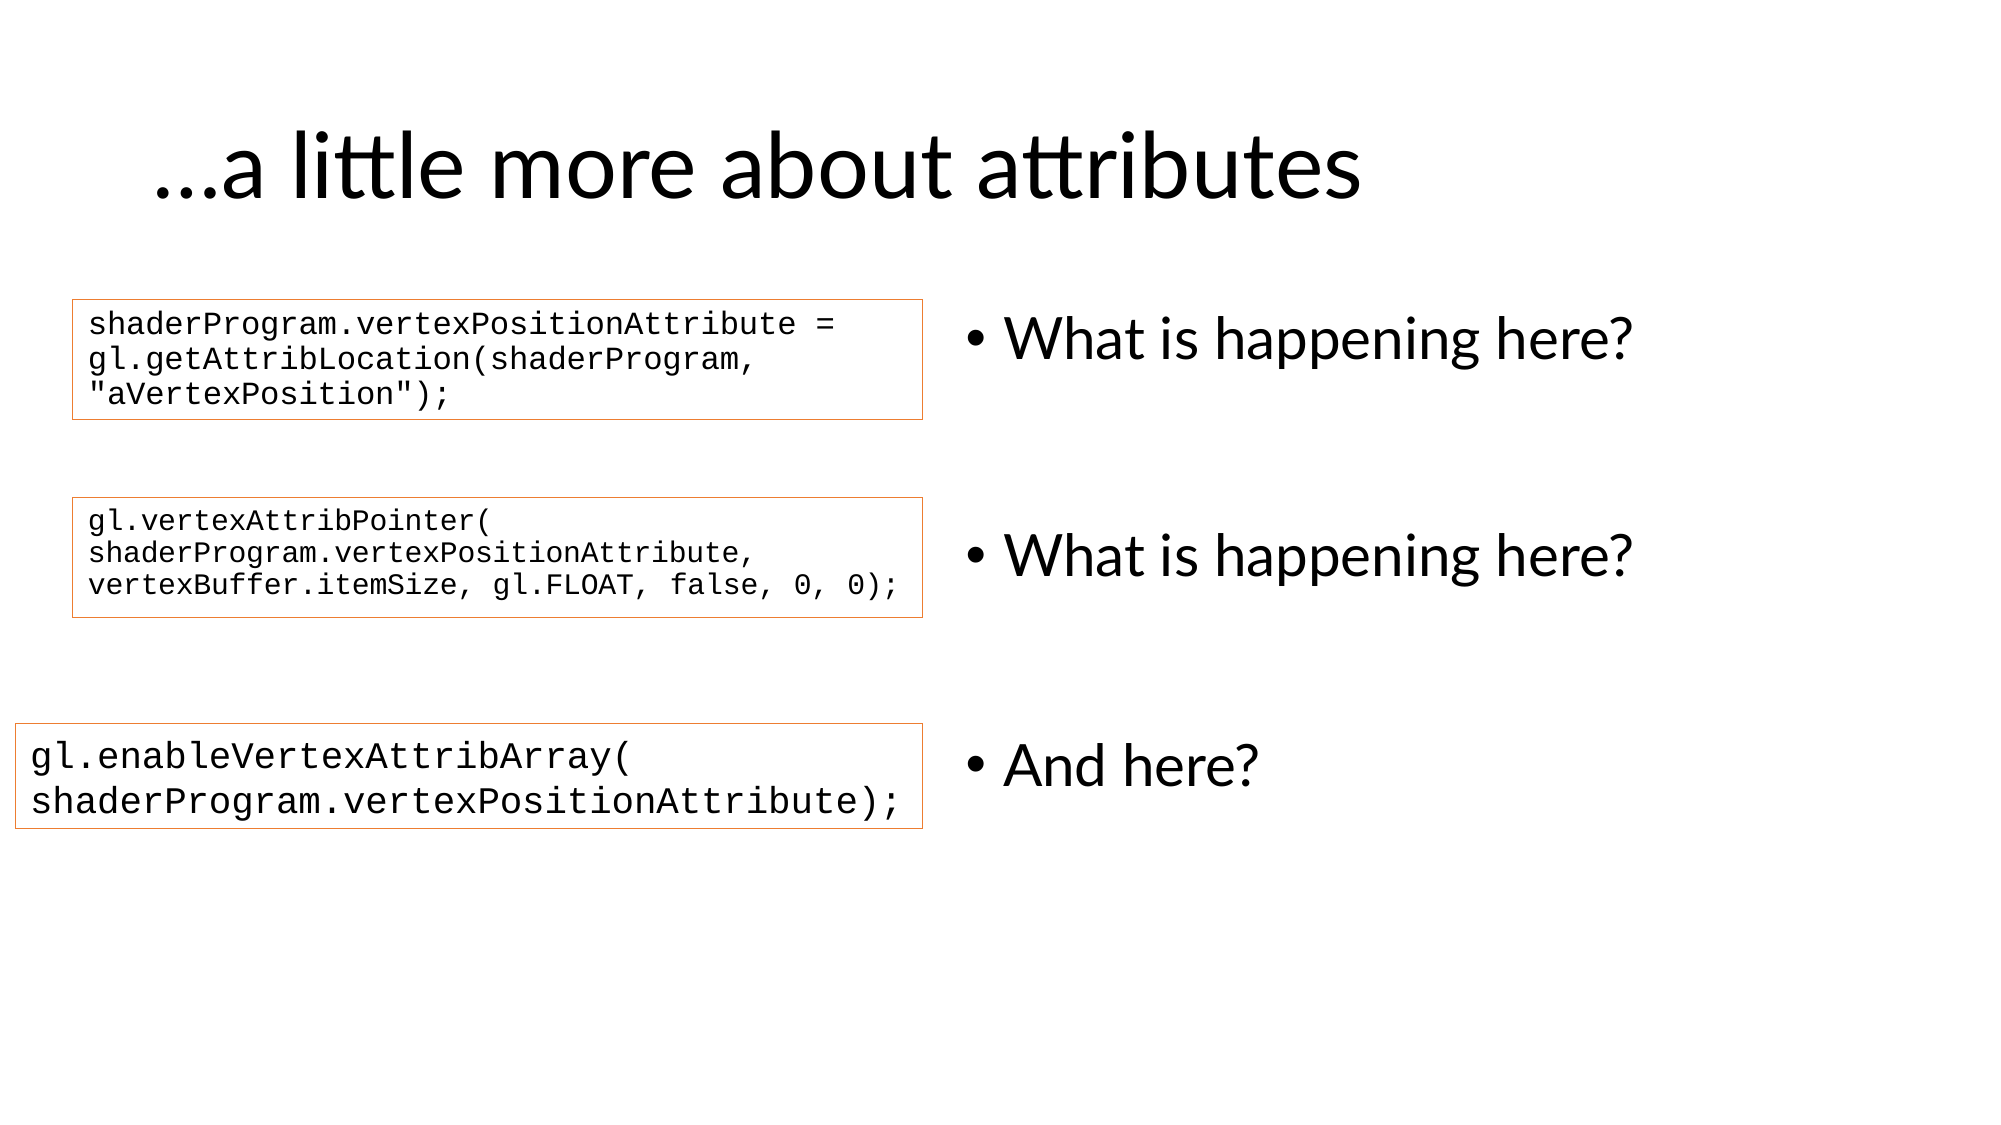

# …a little more about attributes
shaderProgram.vertexPositionAttribute =  gl.getAttribLocation(shaderProgram,  "aVertexPosition");

What is happening here?
What is happening here?
And here?
gl.vertexAttribPointer(
shaderProgram.vertexPositionAttribute,  vertexBuffer.itemSize, gl.FLOAT, false, 0, 0);

gl.enableVertexAttribArray(
shaderProgram.vertexPositionAttribute);